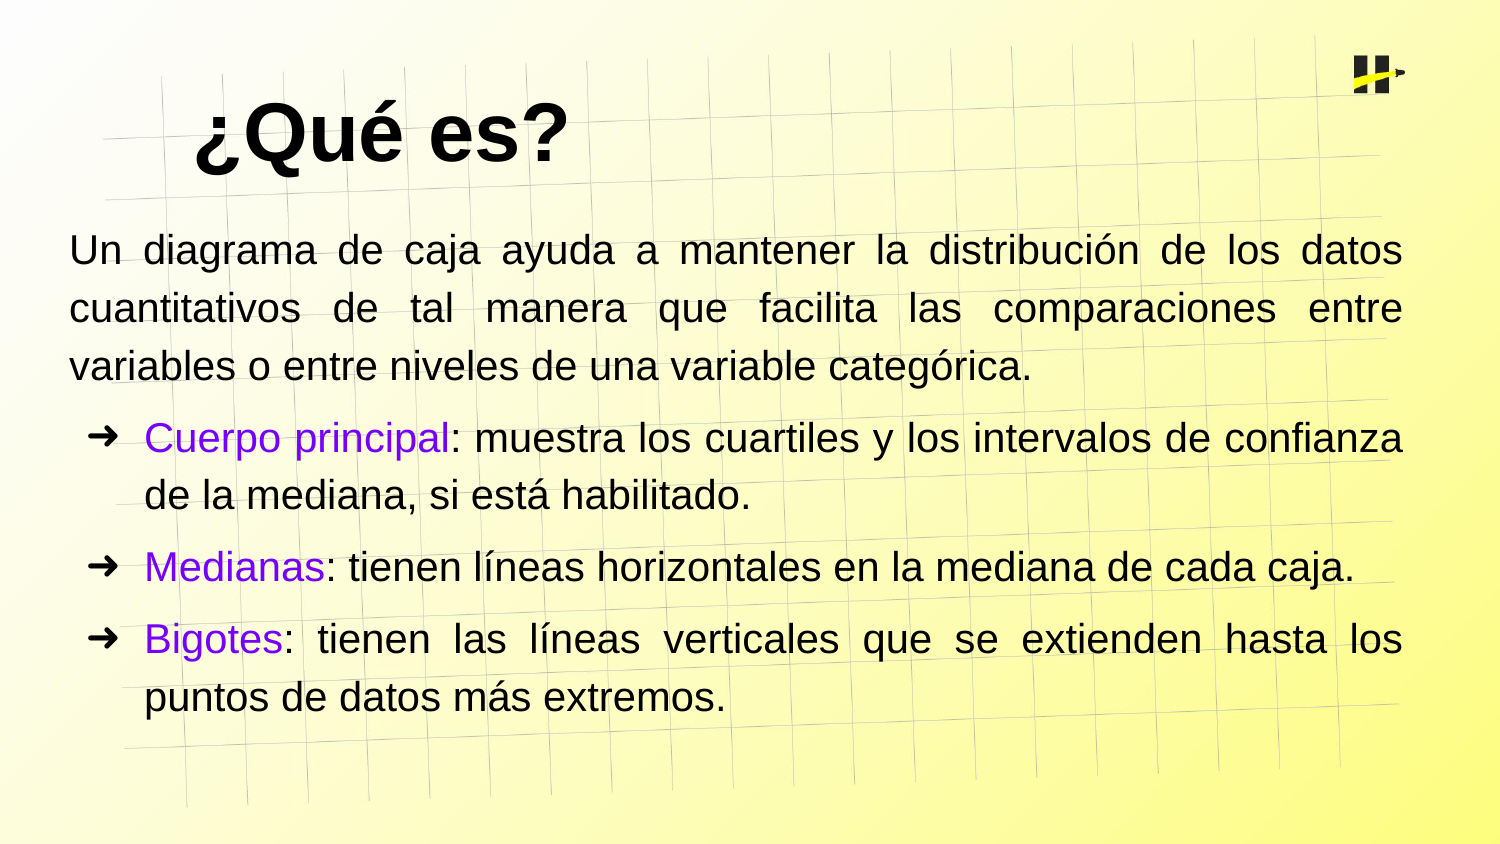

¿Qué es?
Un diagrama de caja ayuda a mantener la distribución de los datos cuantitativos de tal manera que facilita las comparaciones entre variables o entre niveles de una variable categórica.
Cuerpo principal: muestra los cuartiles y los intervalos de confianza de la mediana, si está habilitado.
Medianas: tienen líneas horizontales en la mediana de cada caja.
Bigotes: tienen las líneas verticales que se extienden hasta los puntos de datos más extremos.